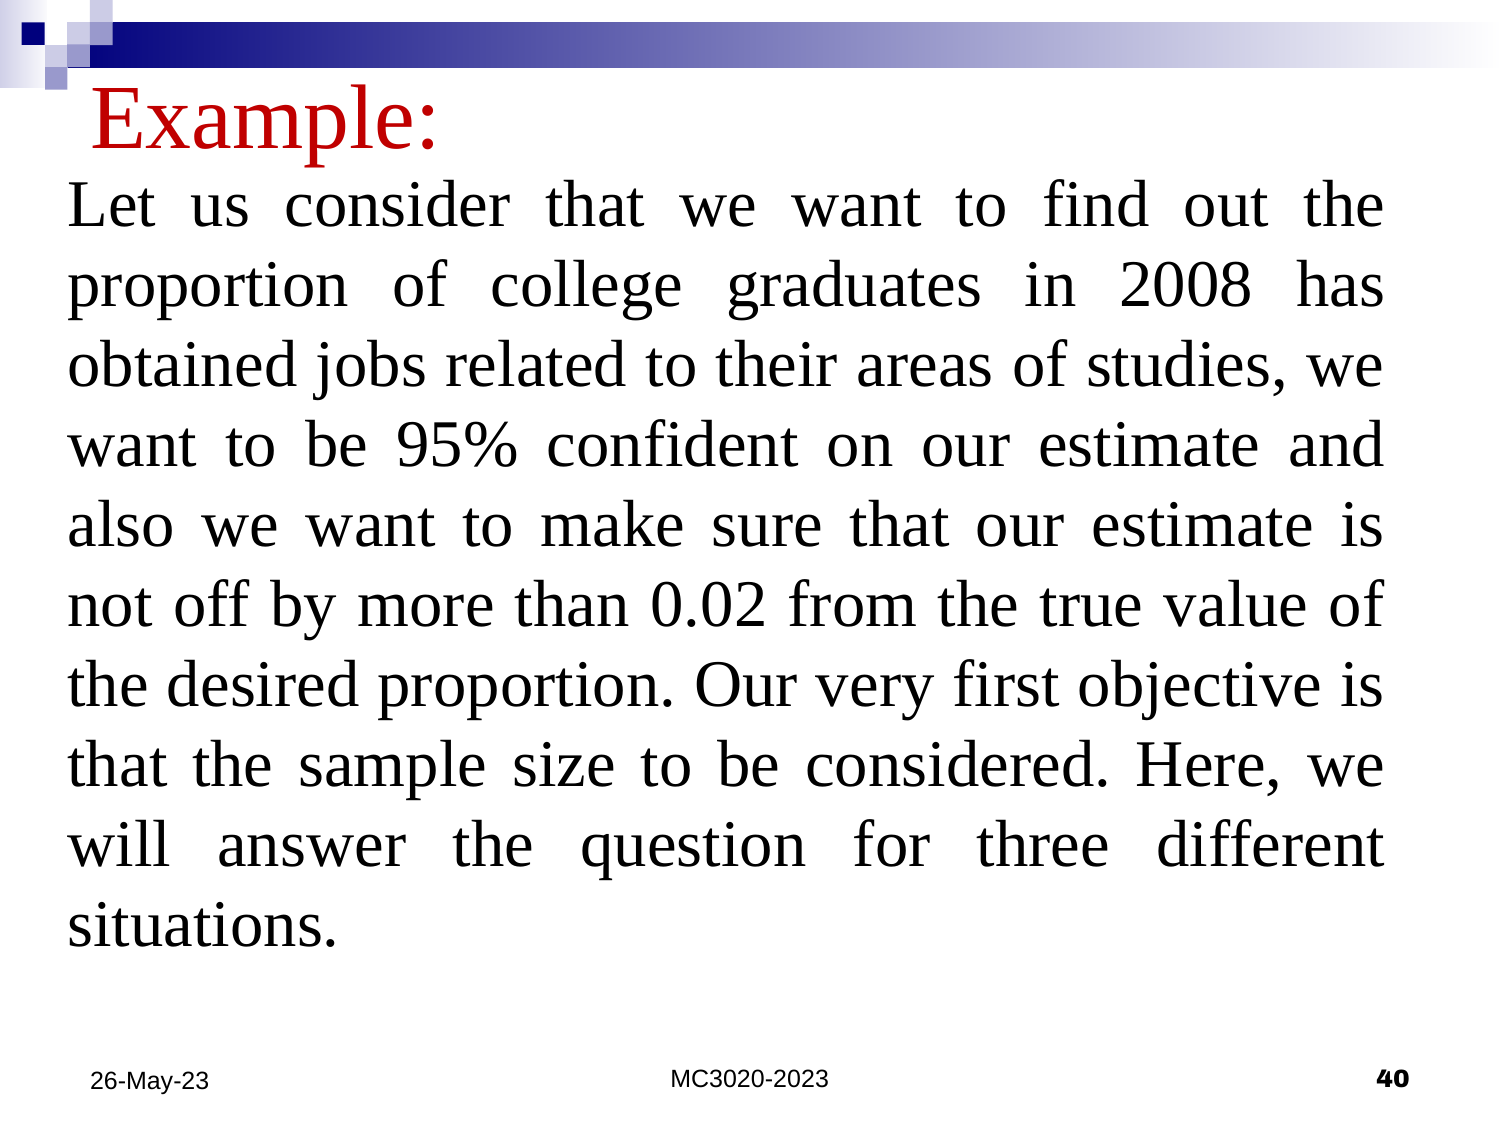

# Example:
Let us consider that we want to find out the proportion of college graduates in 2008 has obtained jobs related to their areas of studies, we want to be 95% confident on our estimate and also we want to make sure that our estimate is not off by more than 0.02 from the true value of the desired proportion. Our very first objective is that the sample size to be considered. Here, we will answer the question for three different situations.
26-May-23
MC3020-2023
40